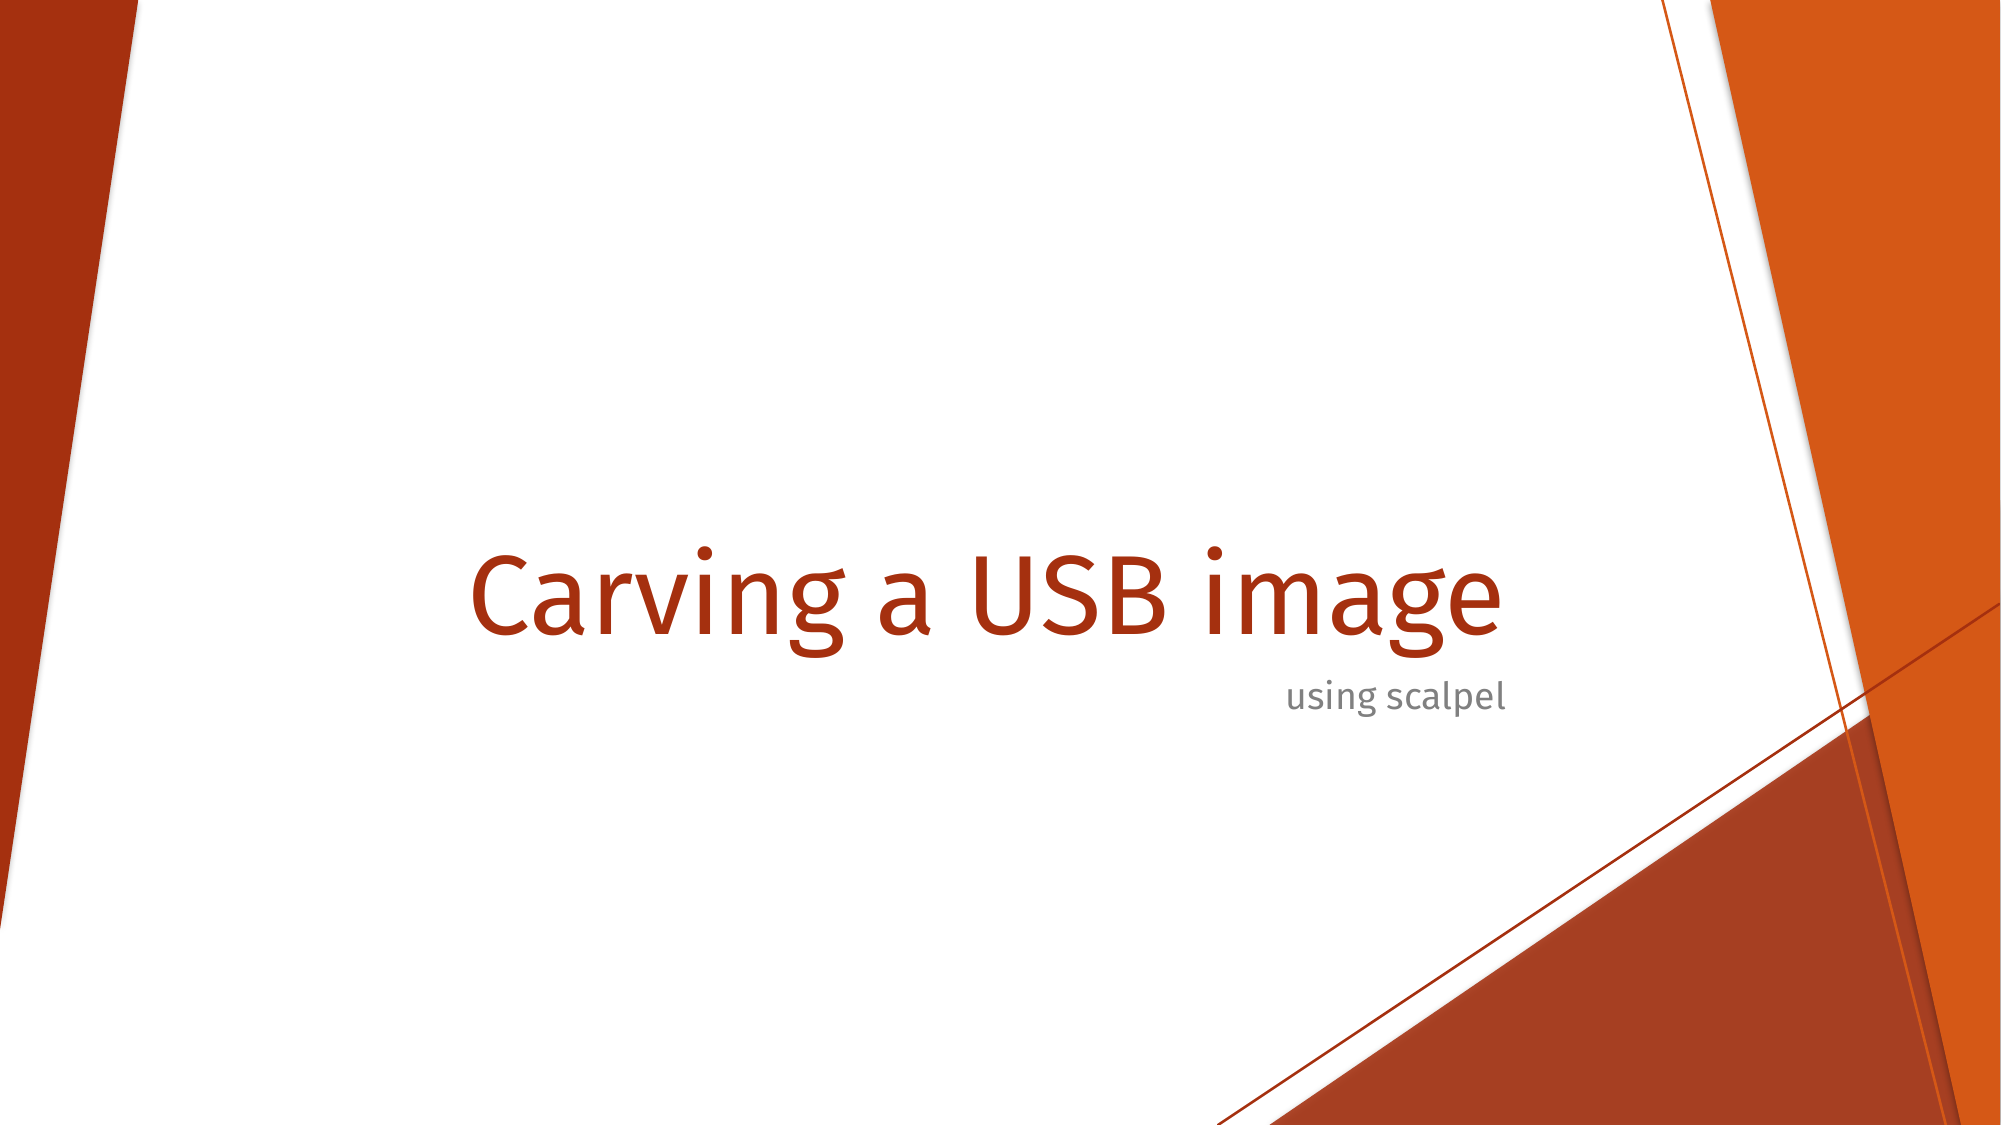

# Carving a USB image

using scalpel